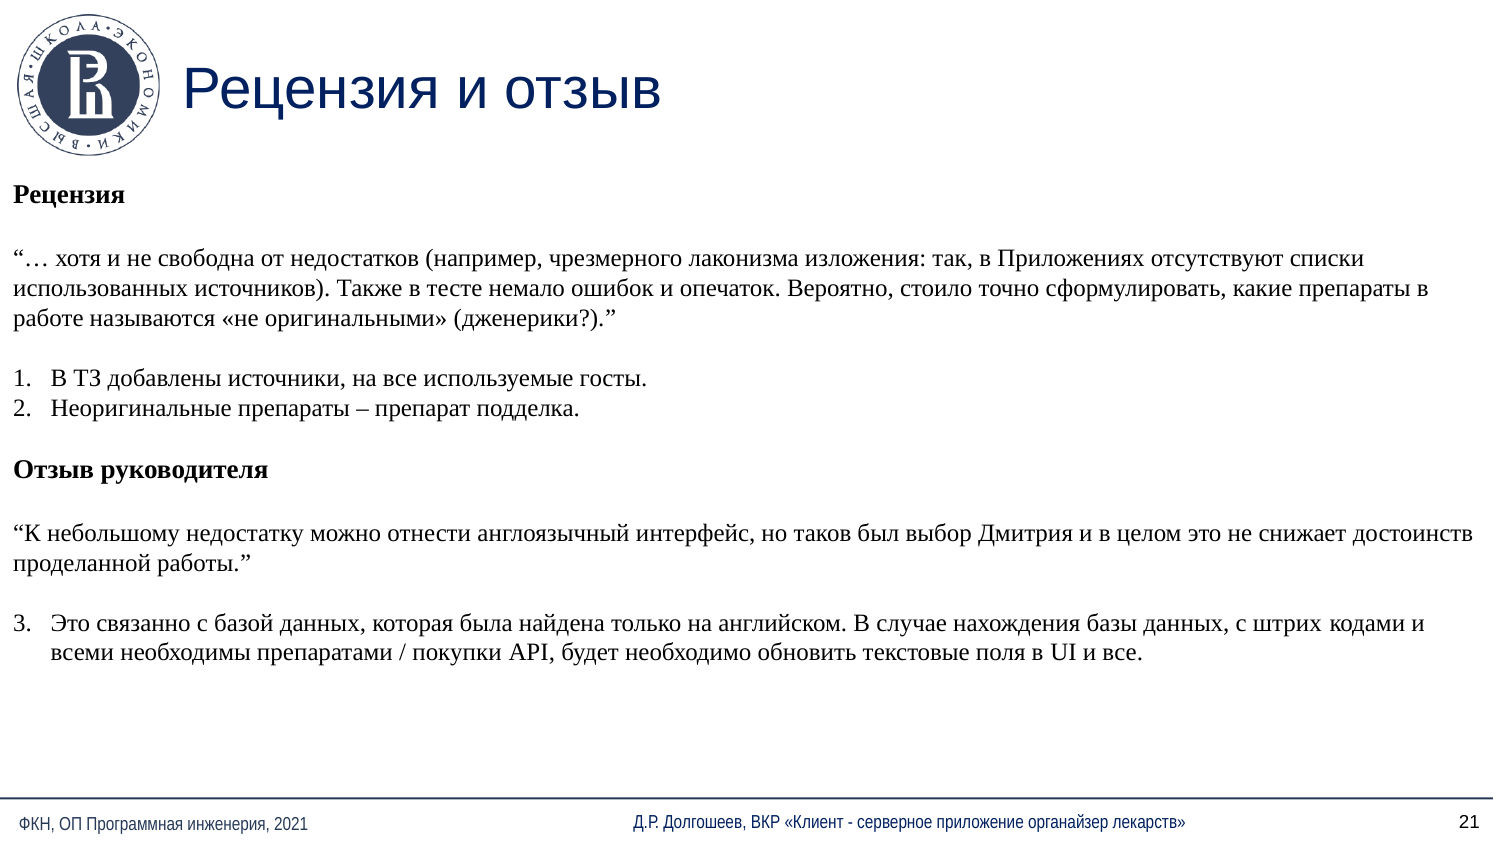

# Рецензия и отзыв
Рецензия

“… хотя и не свободна от недостатков (например, чрезмерного лаконизма изложения: так, в Приложениях отсутствуют списки использованных источников). Также в тесте немало ошибок и опечаток. Вероятно, стоило точно сформулировать, какие препараты в работе называются «не оригинальными» (дженерики?).”

В ТЗ добавлены источники, на все используемые госты.
Неоригинальные препараты – препарат подделка.

Отзыв руководителя

“К небольшому недостатку можно отнести англоязычный интерфейс, но таков был выбор Дмитрия и в целом это не снижает достоинств проделанной работы.”

Это связанно с базой данных, которая была найдена только на английском. В случае нахождения базы данных, с штрих кодами и всеми необходимы препаратами / покупки API, будет необходимо обновить текстовые поля в UI и все.
21
Д.Р. Долгошеев, ВКР «Клиент - серверное приложение органайзер лекарств»